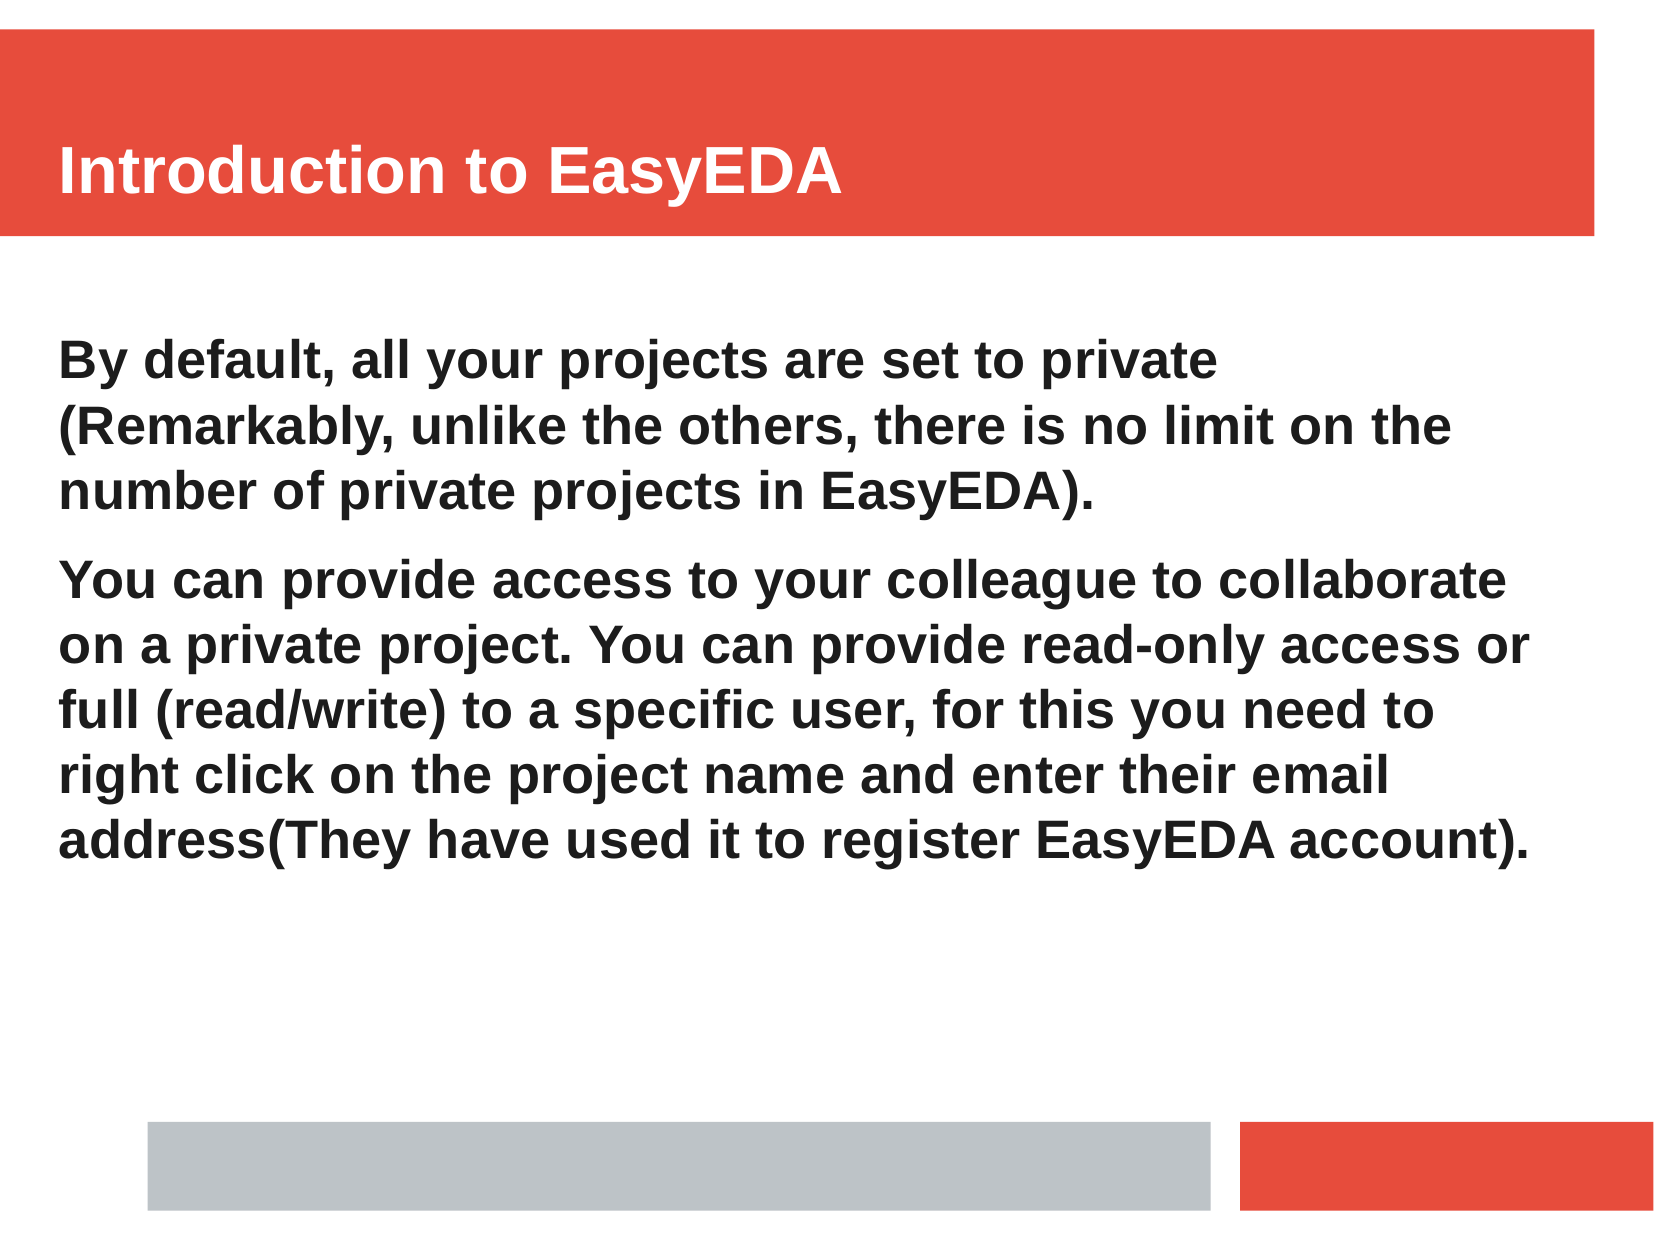

Introduction to EasyEDA
By default, all your projects are set to private (Remarkably, unlike the others, there is no limit on the number of private projects in EasyEDA).
You can provide access to your colleague to collaborate on a private project. You can provide read-only access or full (read/write) to a specific user, for this you need to right click on the project name and enter their email address(They have used it to register EasyEDA account).